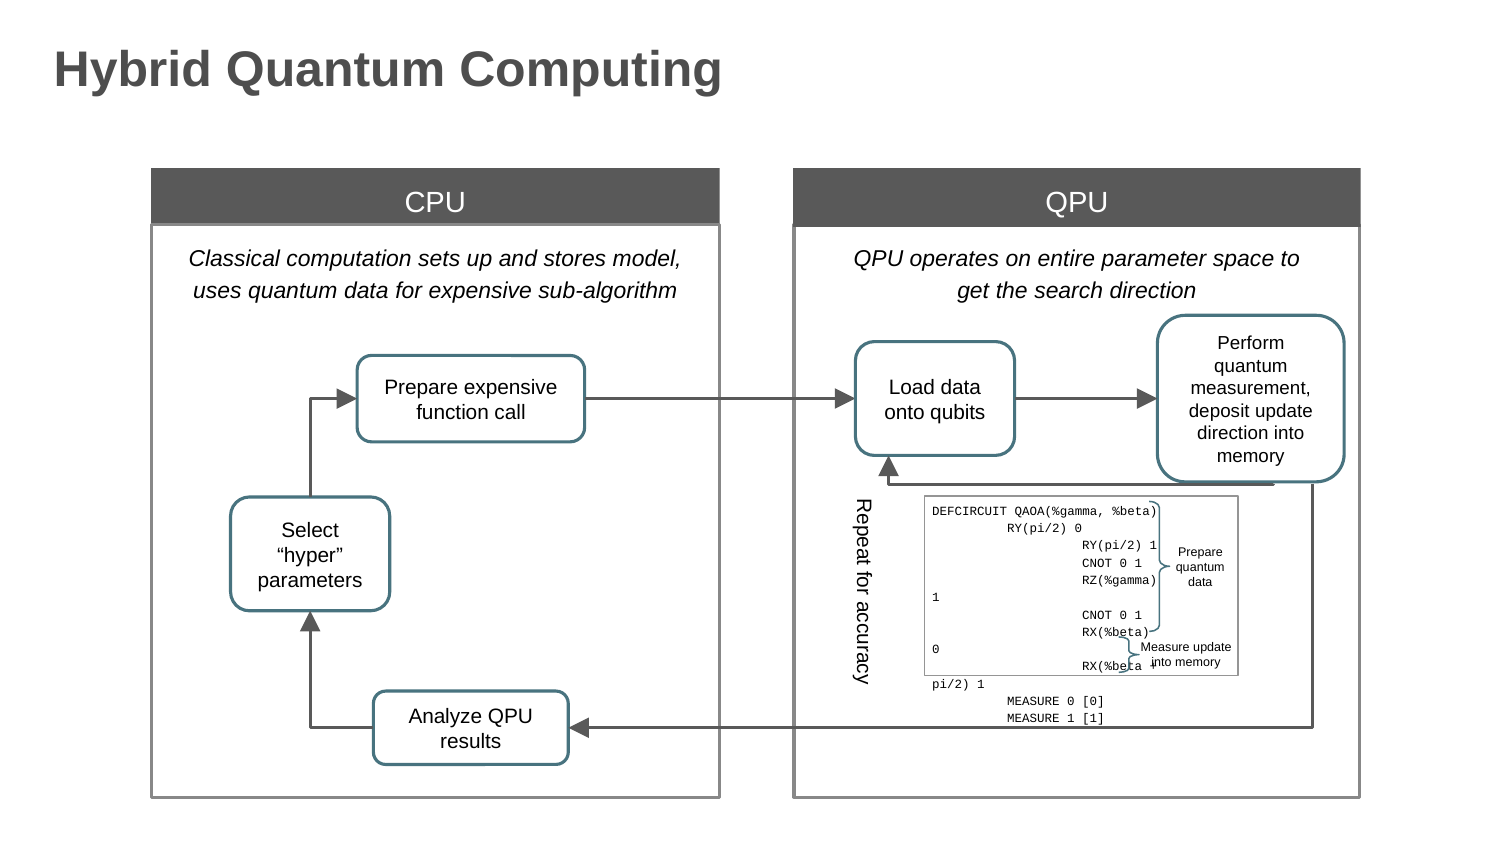

# Hybrid Quantum Computing
CPU
QPU
Classical computation sets up and stores model, uses quantum data for expensive sub-algorithm

QPU operates on entire parameter space to
get the search direction

Perform quantum measurement, deposit update direction into memory
Load data onto qubits
Prepare expensive function call

DEFCIRCUIT QAOA(%gamma, %beta)
RY(pi/2) 0
	RY(pi/2) 1
	CNOT 0 1
	RZ(%gamma) 1
	CNOT 0 1
	RX(%beta) 0
	RX(%beta + pi/2) 1
MEASURE 0 [0]
MEASURE 1 [1]

Select “hyper” parameters

Prepare quantum data
Repeat for accuracy
Measure update
into memory

Analyze QPU results